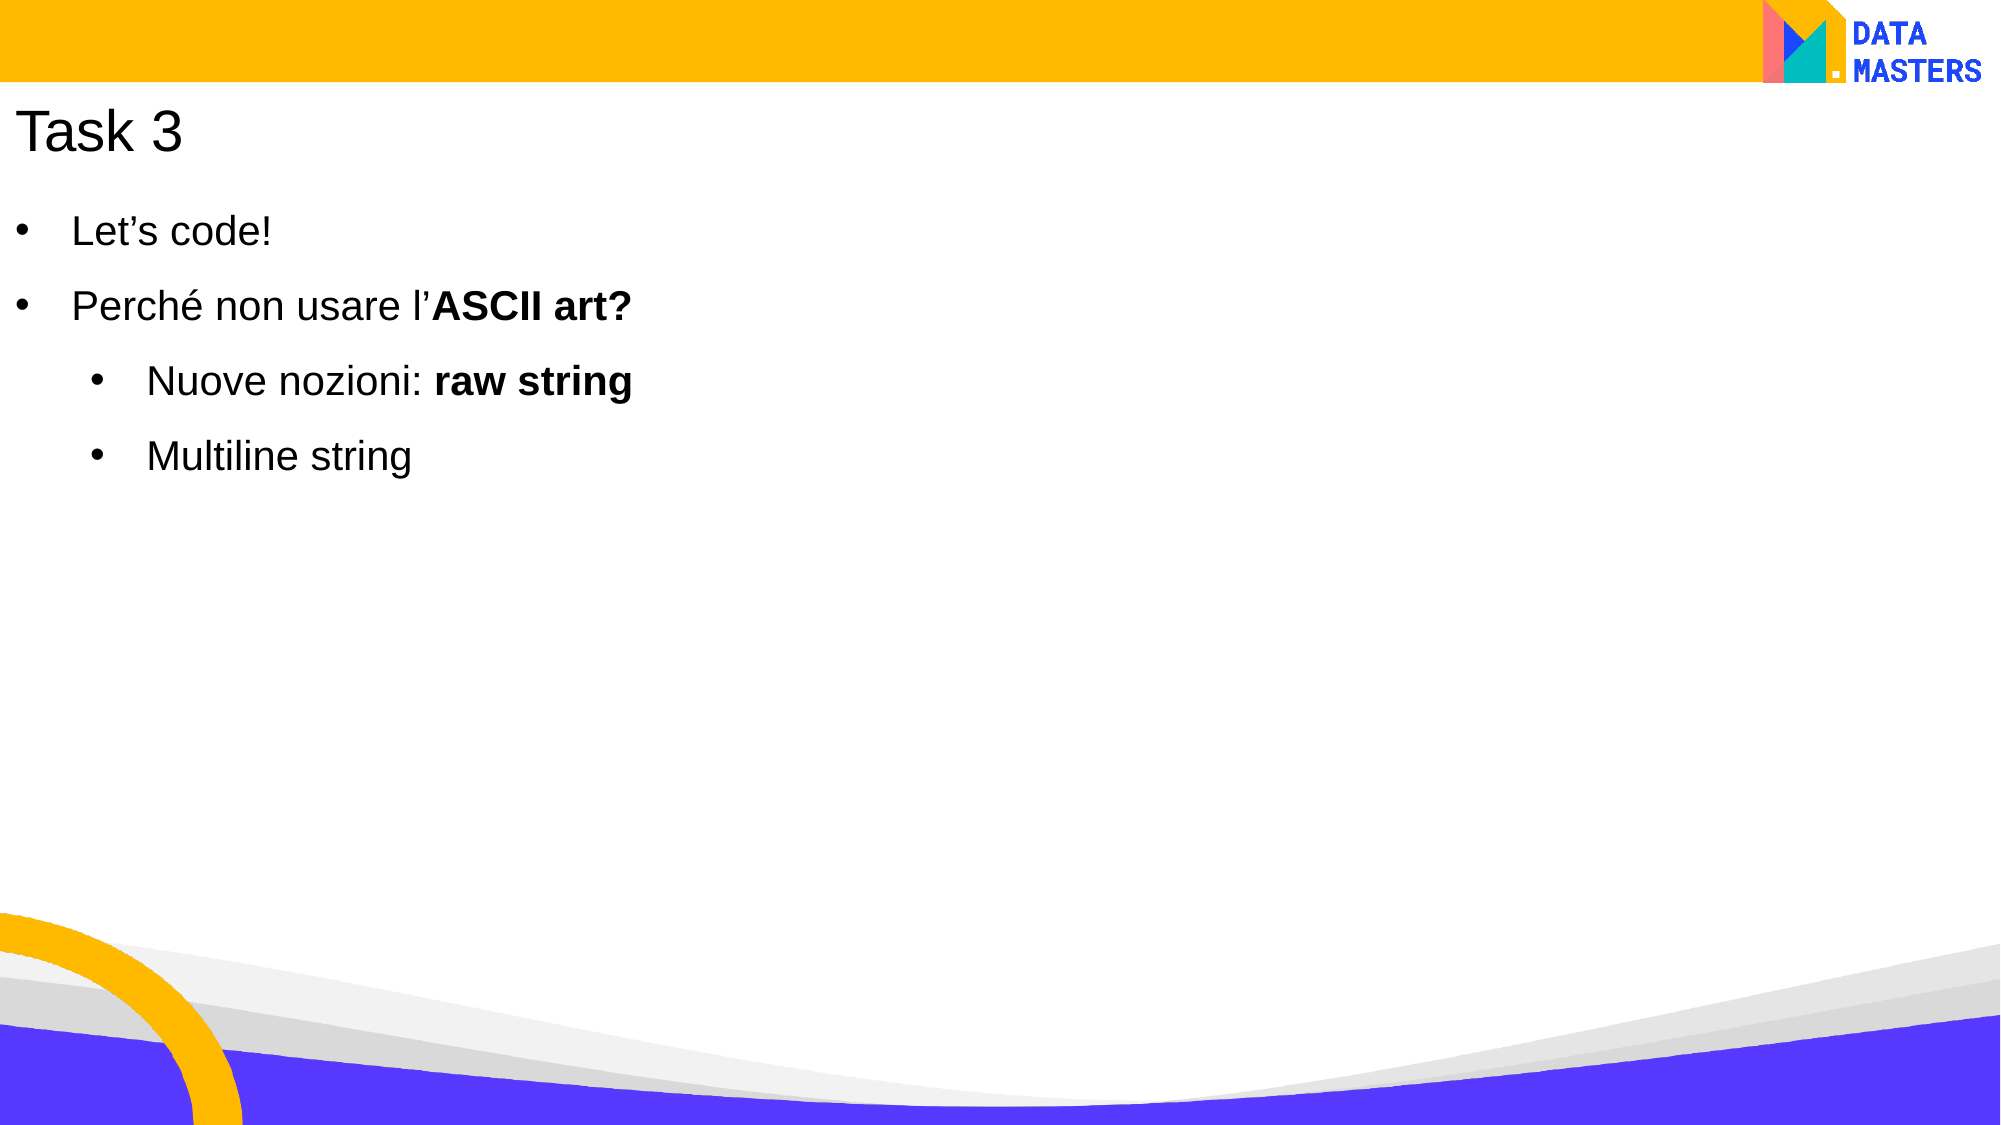

Task 3
Let’s code!
Perché non usare l’ASCII art?
Nuove nozioni: raw string
Multiline string